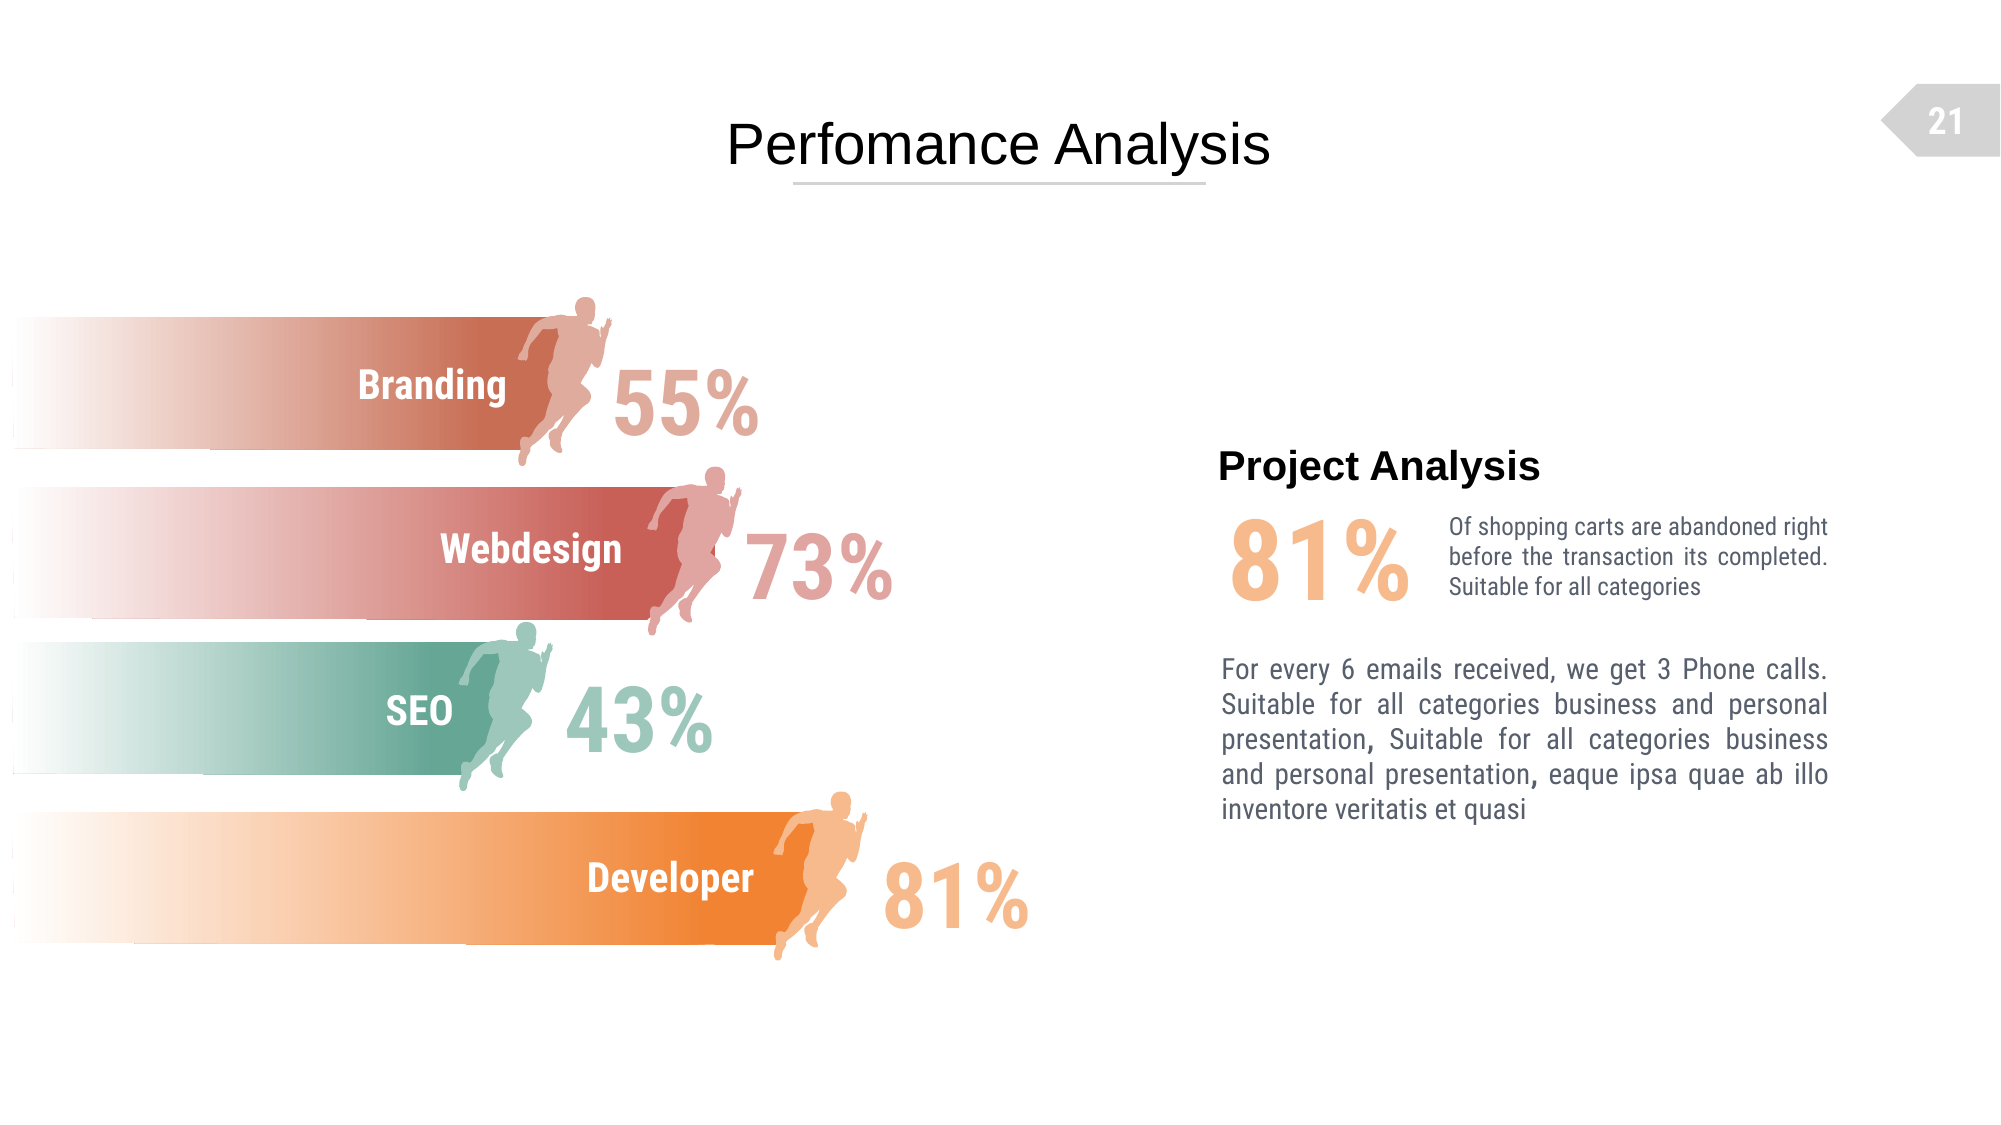

21
Perfomance Analysis

55%
Branding
Project Analysis

81%

73%
Of shopping carts are abandoned right before the transaction its completed. Suitable for all categories
Webdesign

For every 6 emails received, we get 3 Phone calls. Suitable for all categories business and personal presentation, Suitable for all categories business and personal presentation, eaque ipsa quae ab illo inventore veritatis et quasi

43%
SEO

81%
Developer